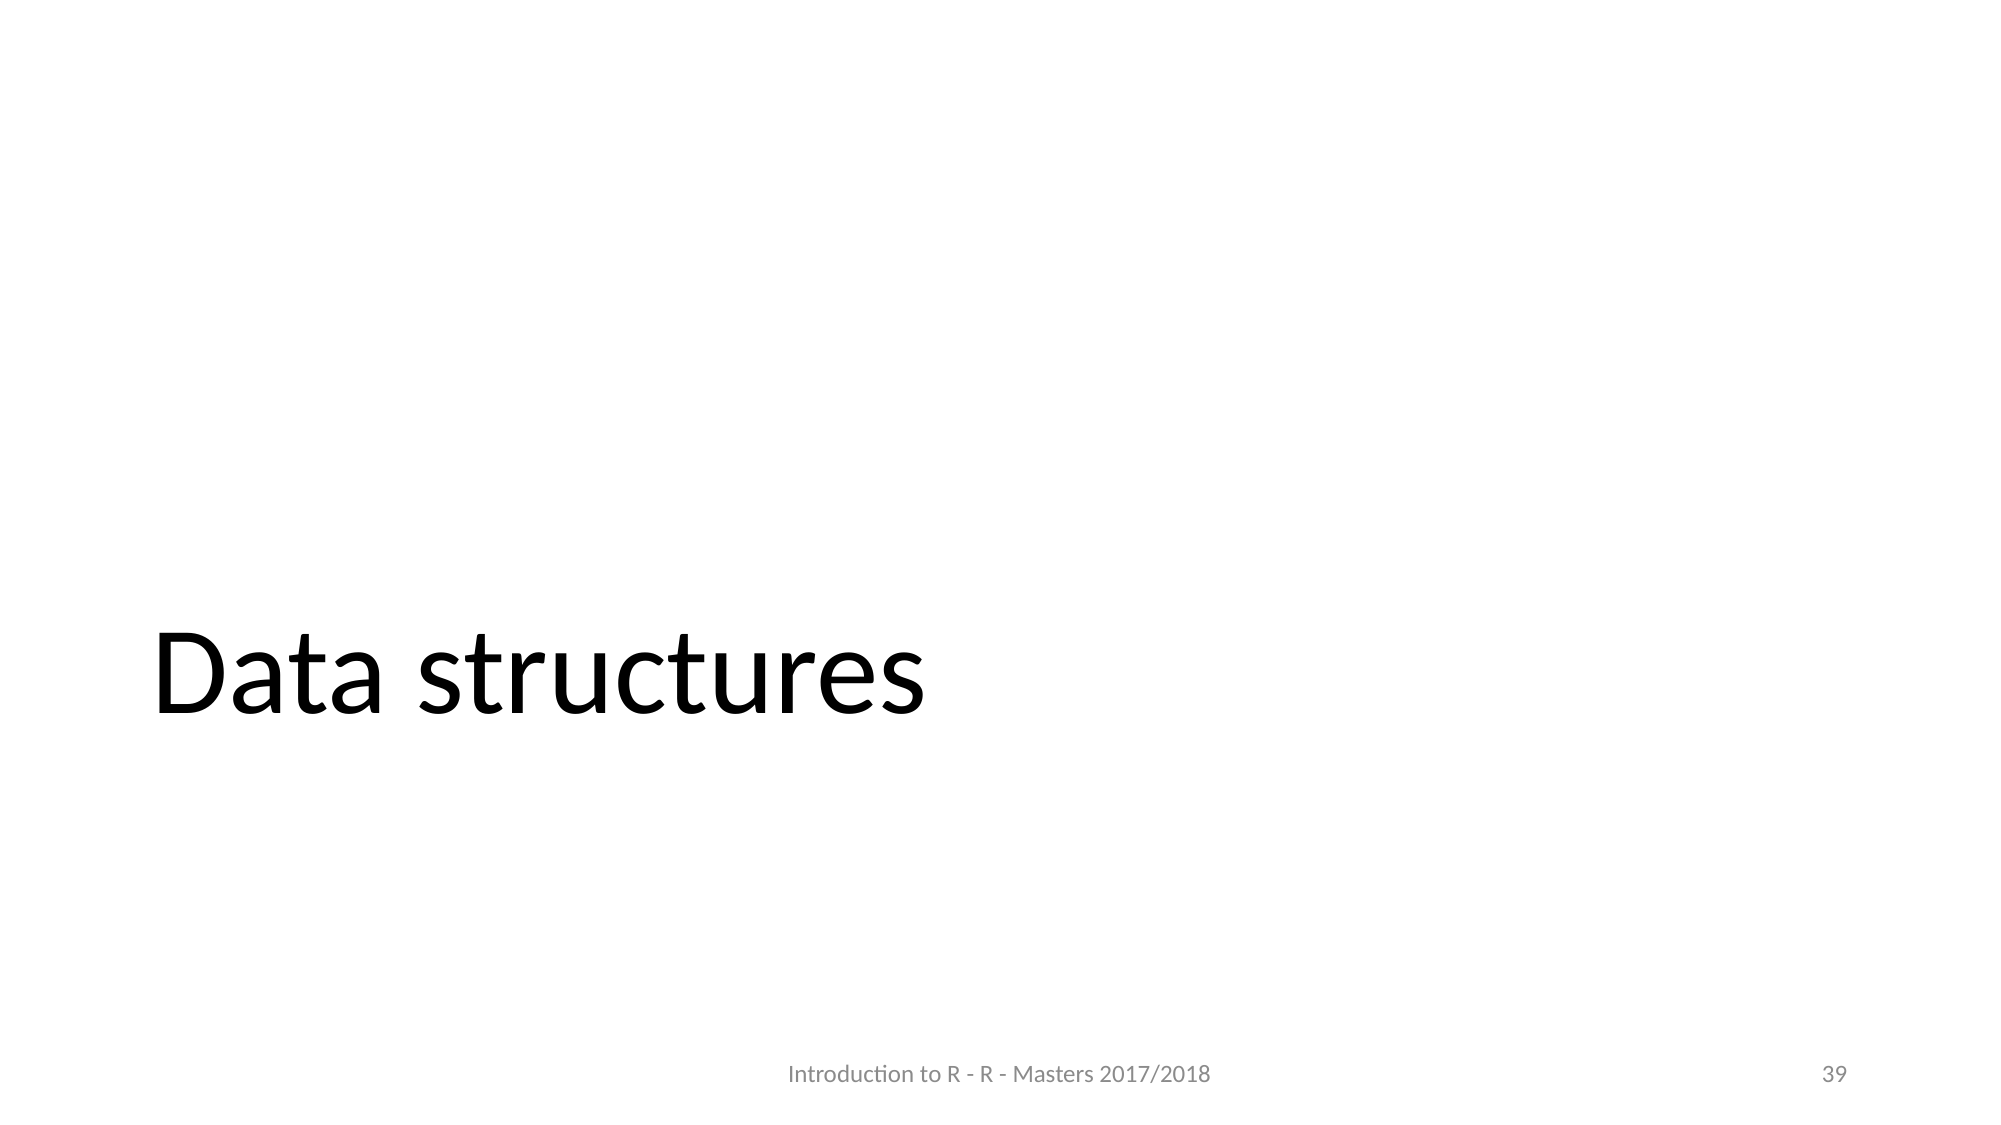

# Data structures

Introduction to R - R - Masters 2017/2018
39